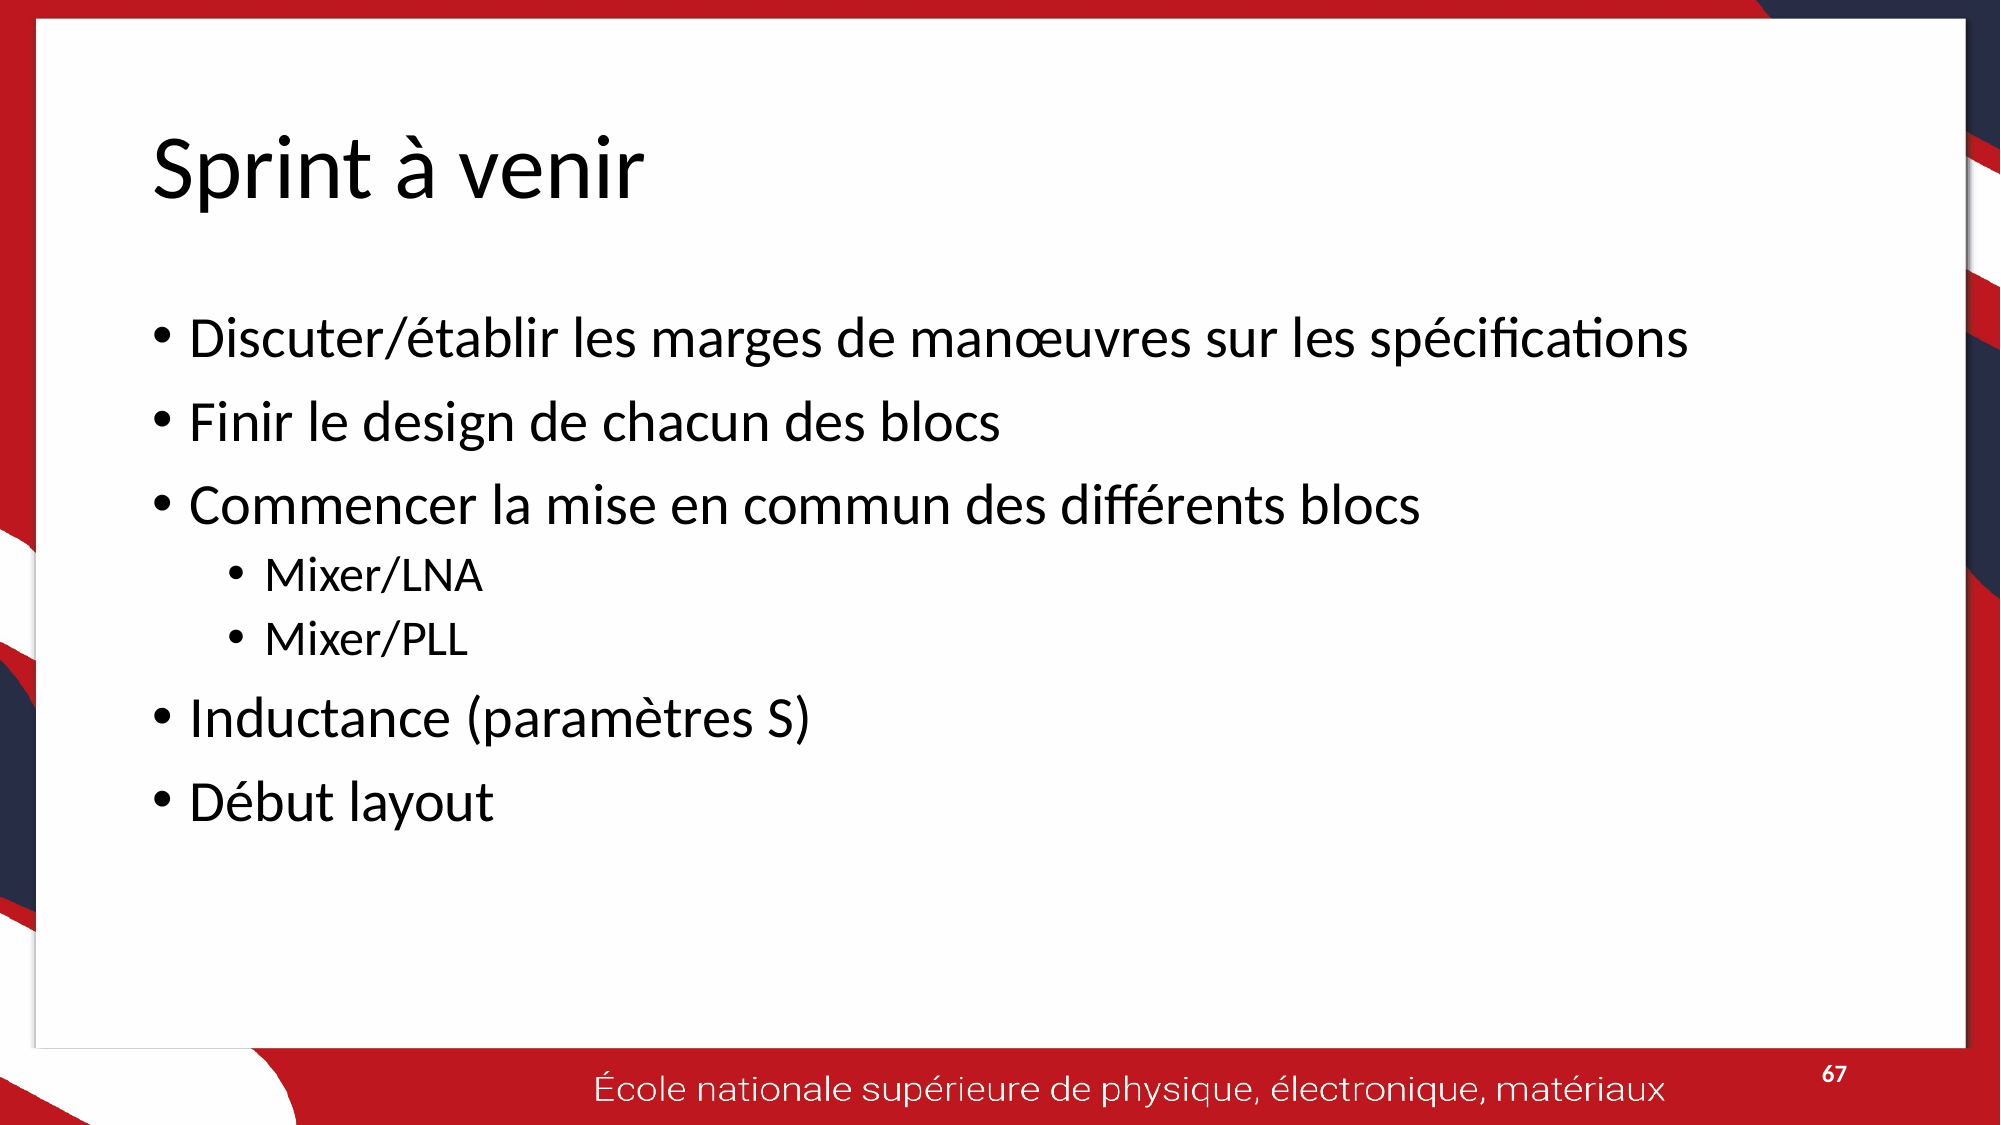

# Sprint à venir
Discuter/établir les marges de manœuvres sur les spécifications
Finir le design de chacun des blocs
Commencer la mise en commun des différents blocs
Mixer/LNA
Mixer/PLL
Inductance (paramètres S)
Début layout

67